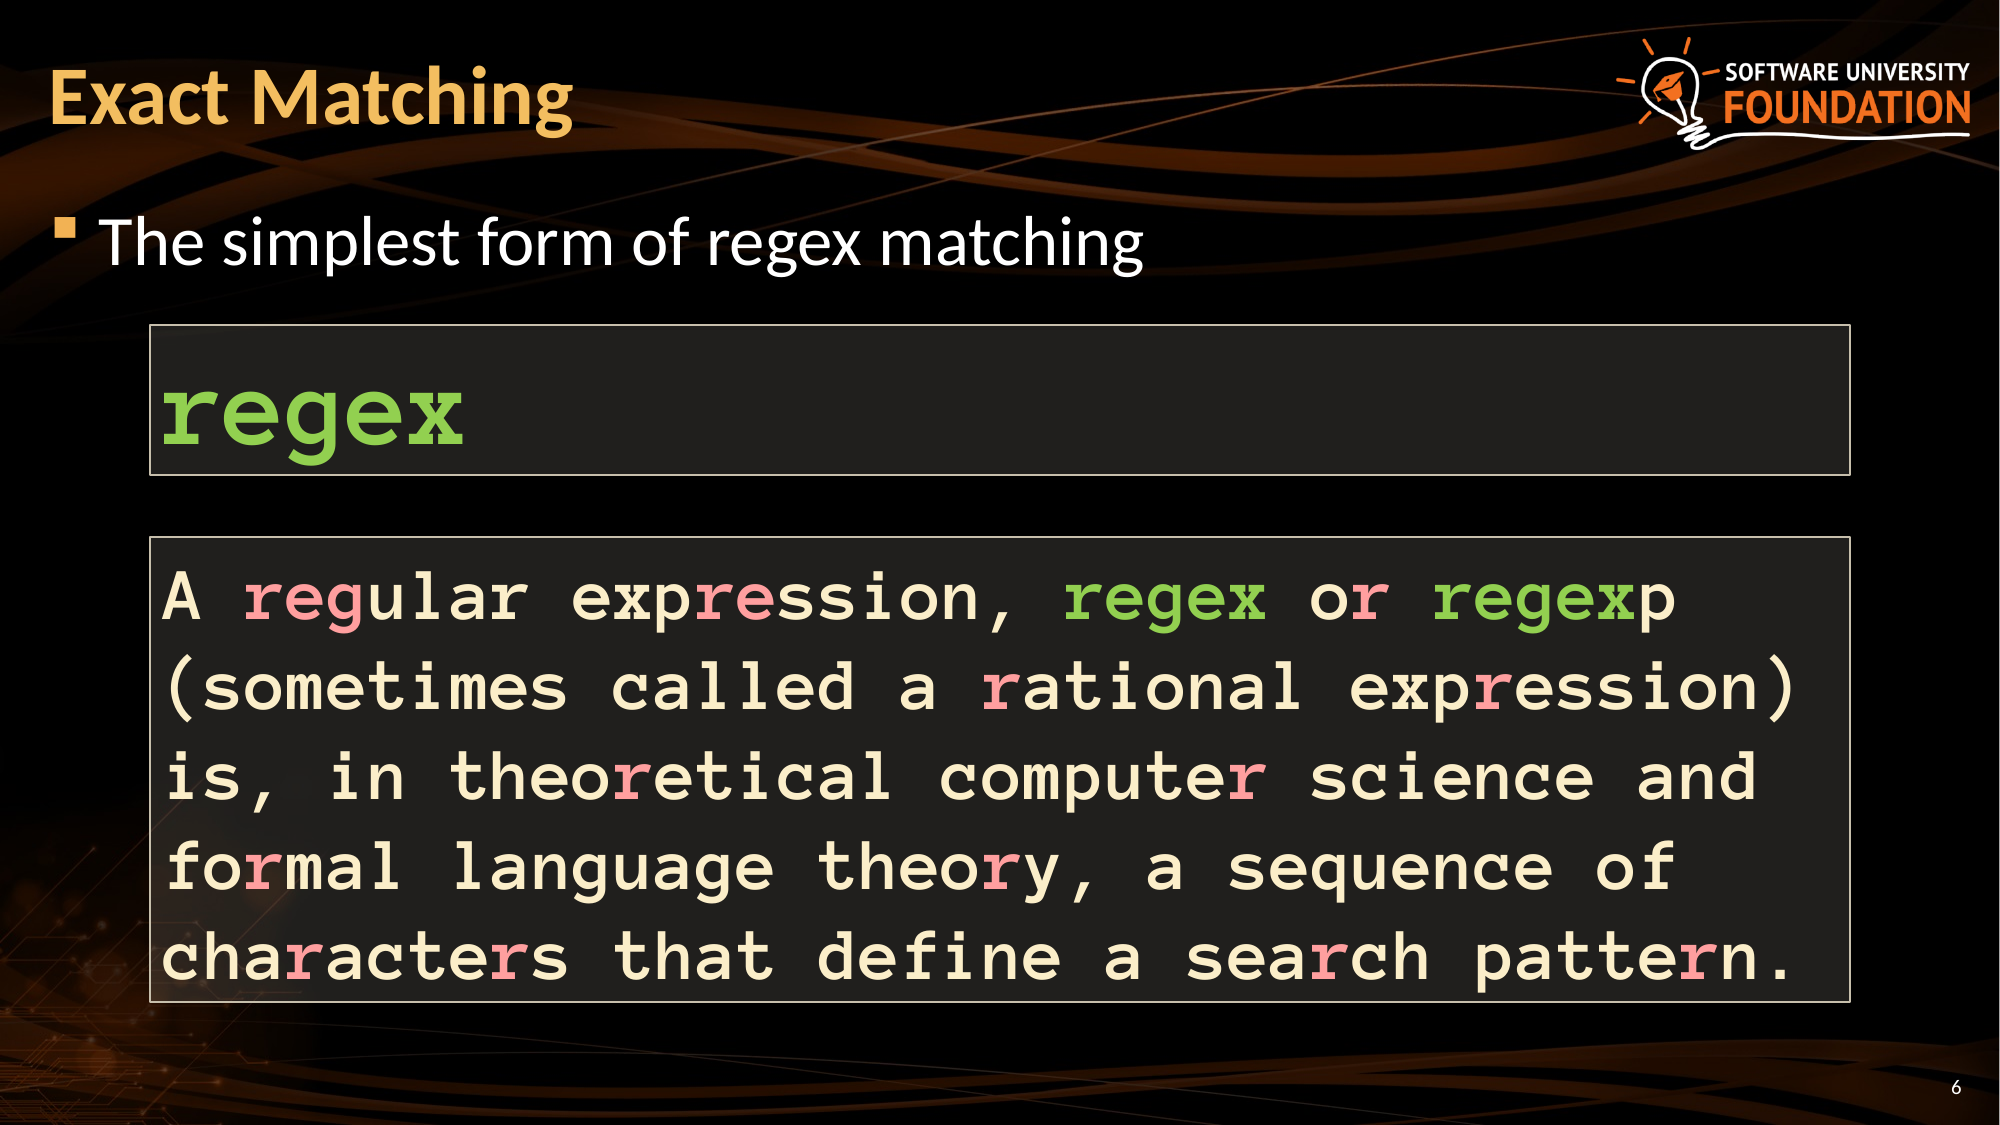

# Exact Matching
The simplest form of regex matching
regex
A regular expression, regex or regexp (sometimes called a rational expression) is, in theoretical computer science and formal language theory, a sequence of characters that define a search pattern.
6